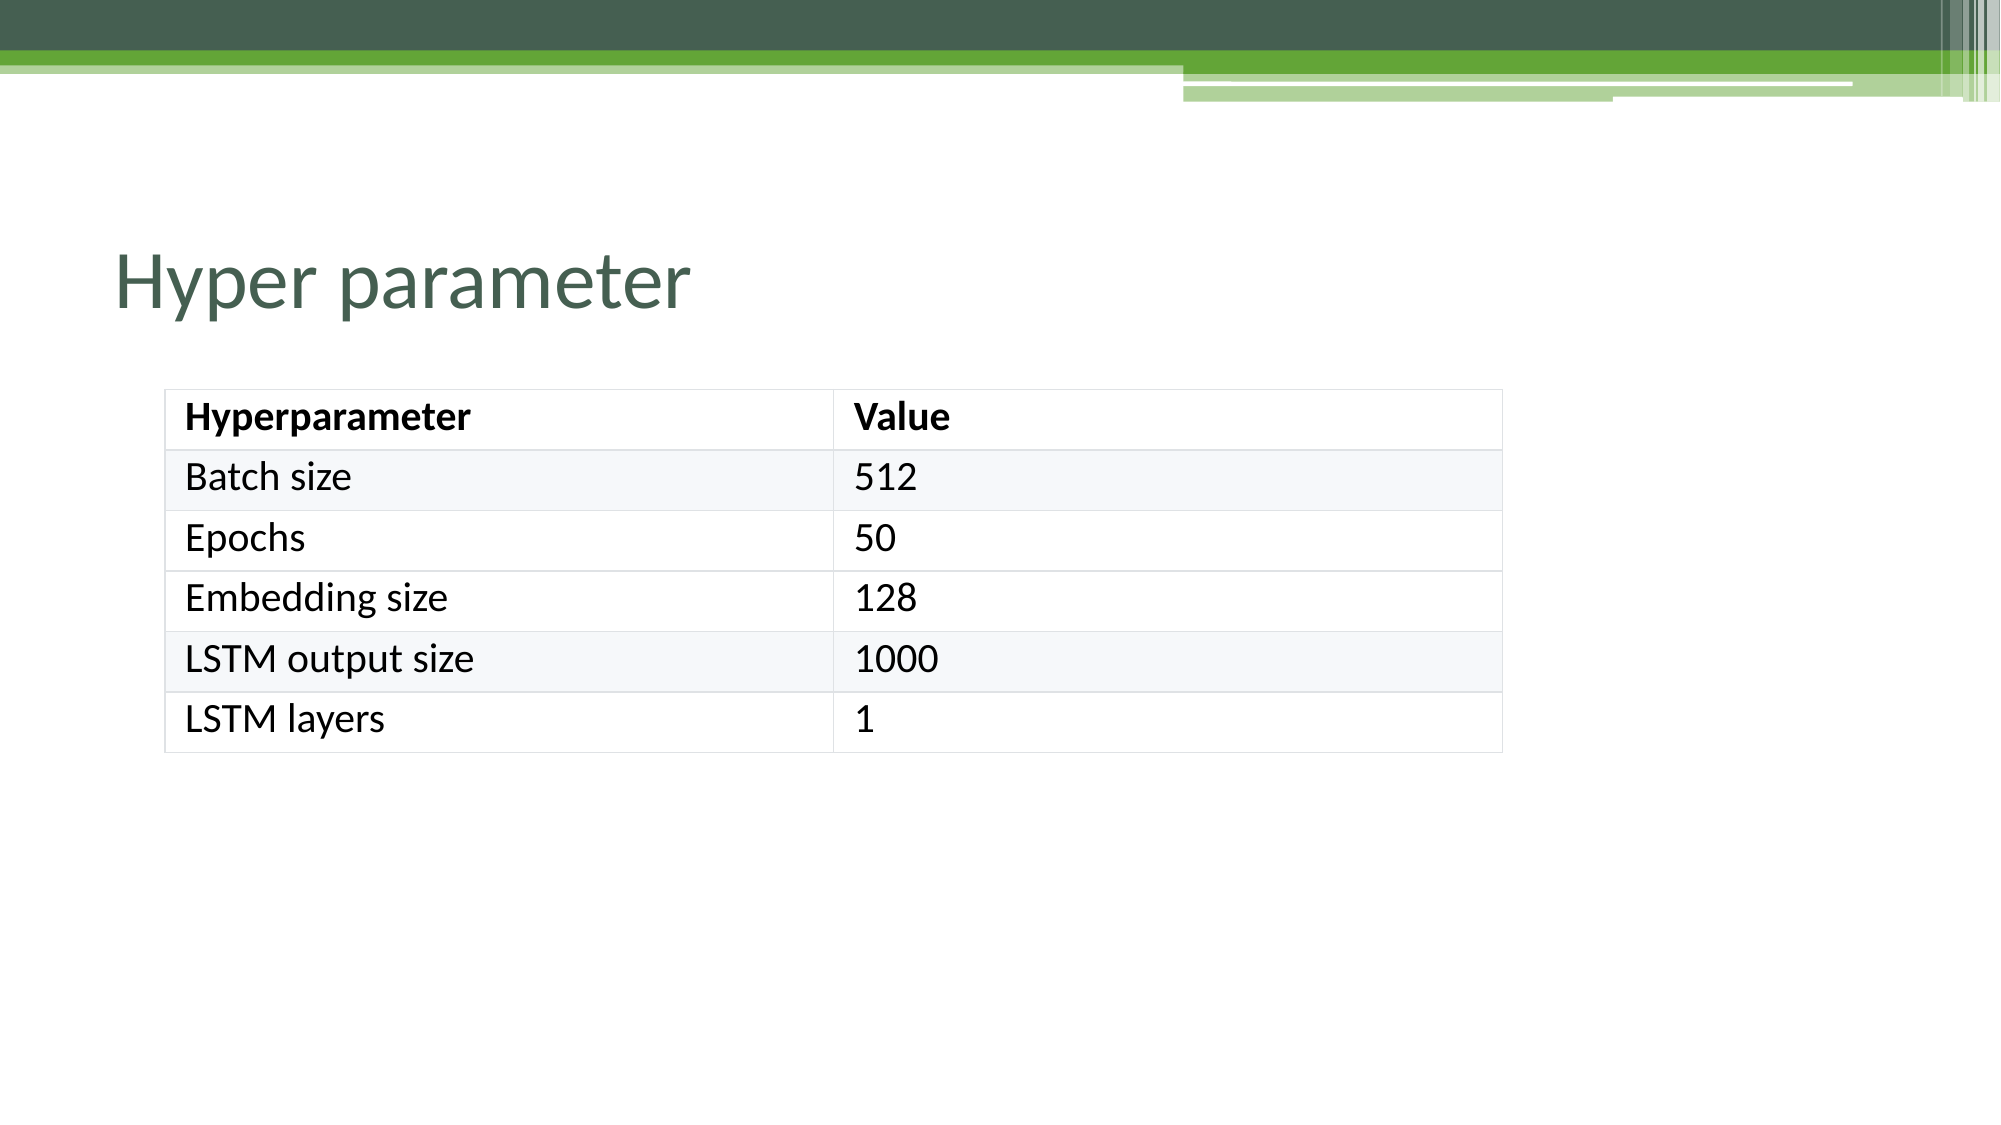

# Hyper parameter
| Hyperparameter | Value |
| --- | --- |
| Batch size | 512 |
| Epochs | 50 |
| Embedding size | 128 |
| LSTM output size | 1000 |
| LSTM layers | 1 |